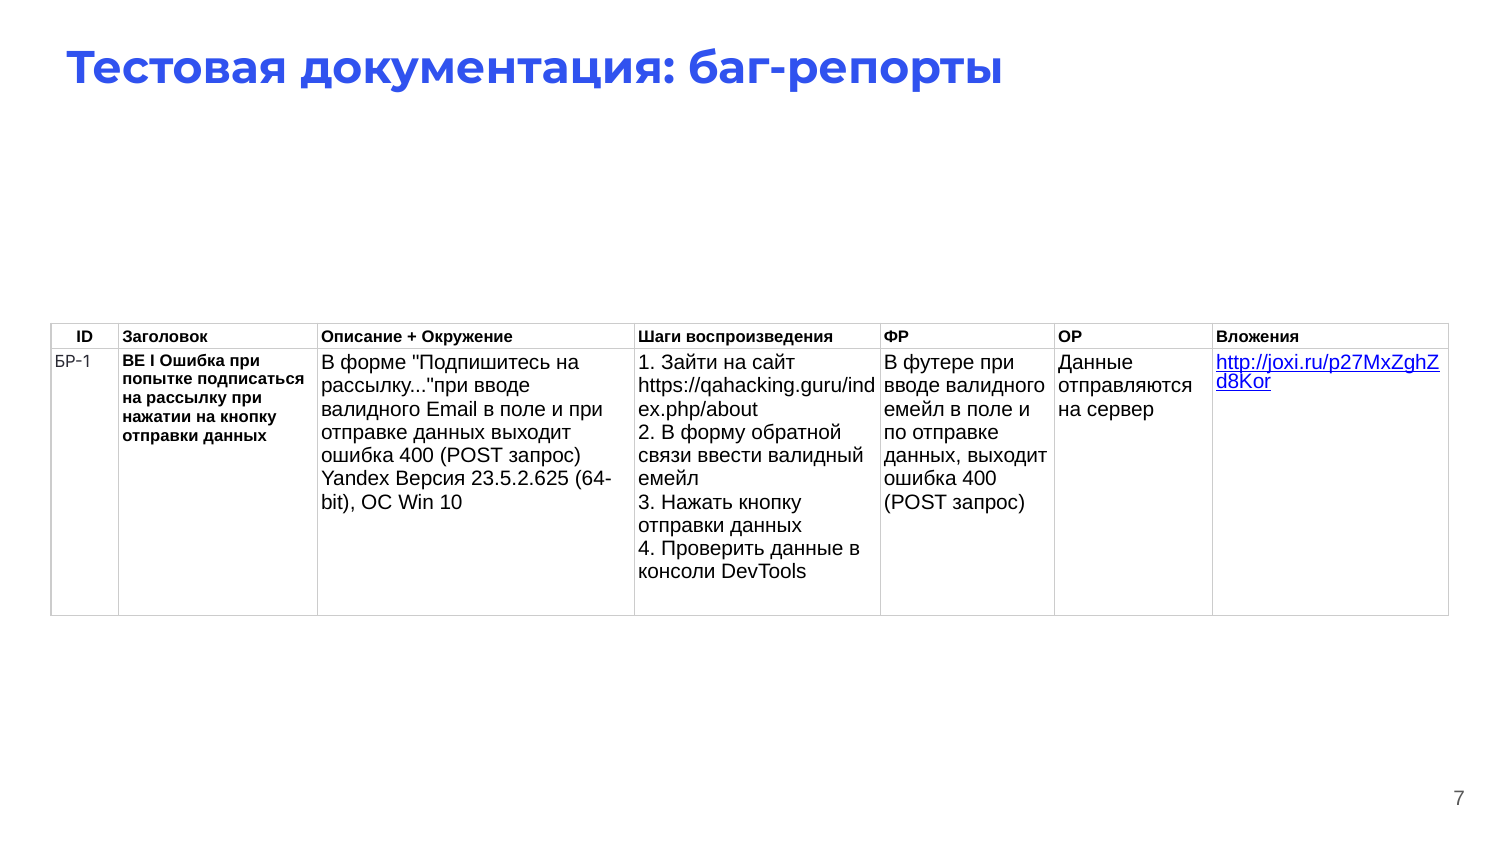

# Тестовая документация: баг-репорты
| ID | Заголовок | Описание + Окружение | Шаги воспроизведения | ФР | ОР | Вложения |
| --- | --- | --- | --- | --- | --- | --- |
| БР-1 | BE I Ошибка при попытке подписаться на рассылку при нажатии на кнопку отправки данных | В форме "Подпишитесь на рассылку..."при вводе валидного Email в поле и при отправке данных выходит ошибка 400 (POST запрос) Yandex Версия 23.5.2.625 (64-bit), ОС Win 10 | 1. Зайти на сайт https://qahacking.guru/index.php/about 2. В форму обратной связи ввести валидный емейл 3. Нажать кнопку отправки данных 4. Проверить данные в консоли DevTools | В футере при вводе валидного емейл в поле и по отправке данных, выходит ошибка 400 (POST запрос) | Данные отправляются на сервер | http://joxi.ru/p27MxZghZd8Kor |
7